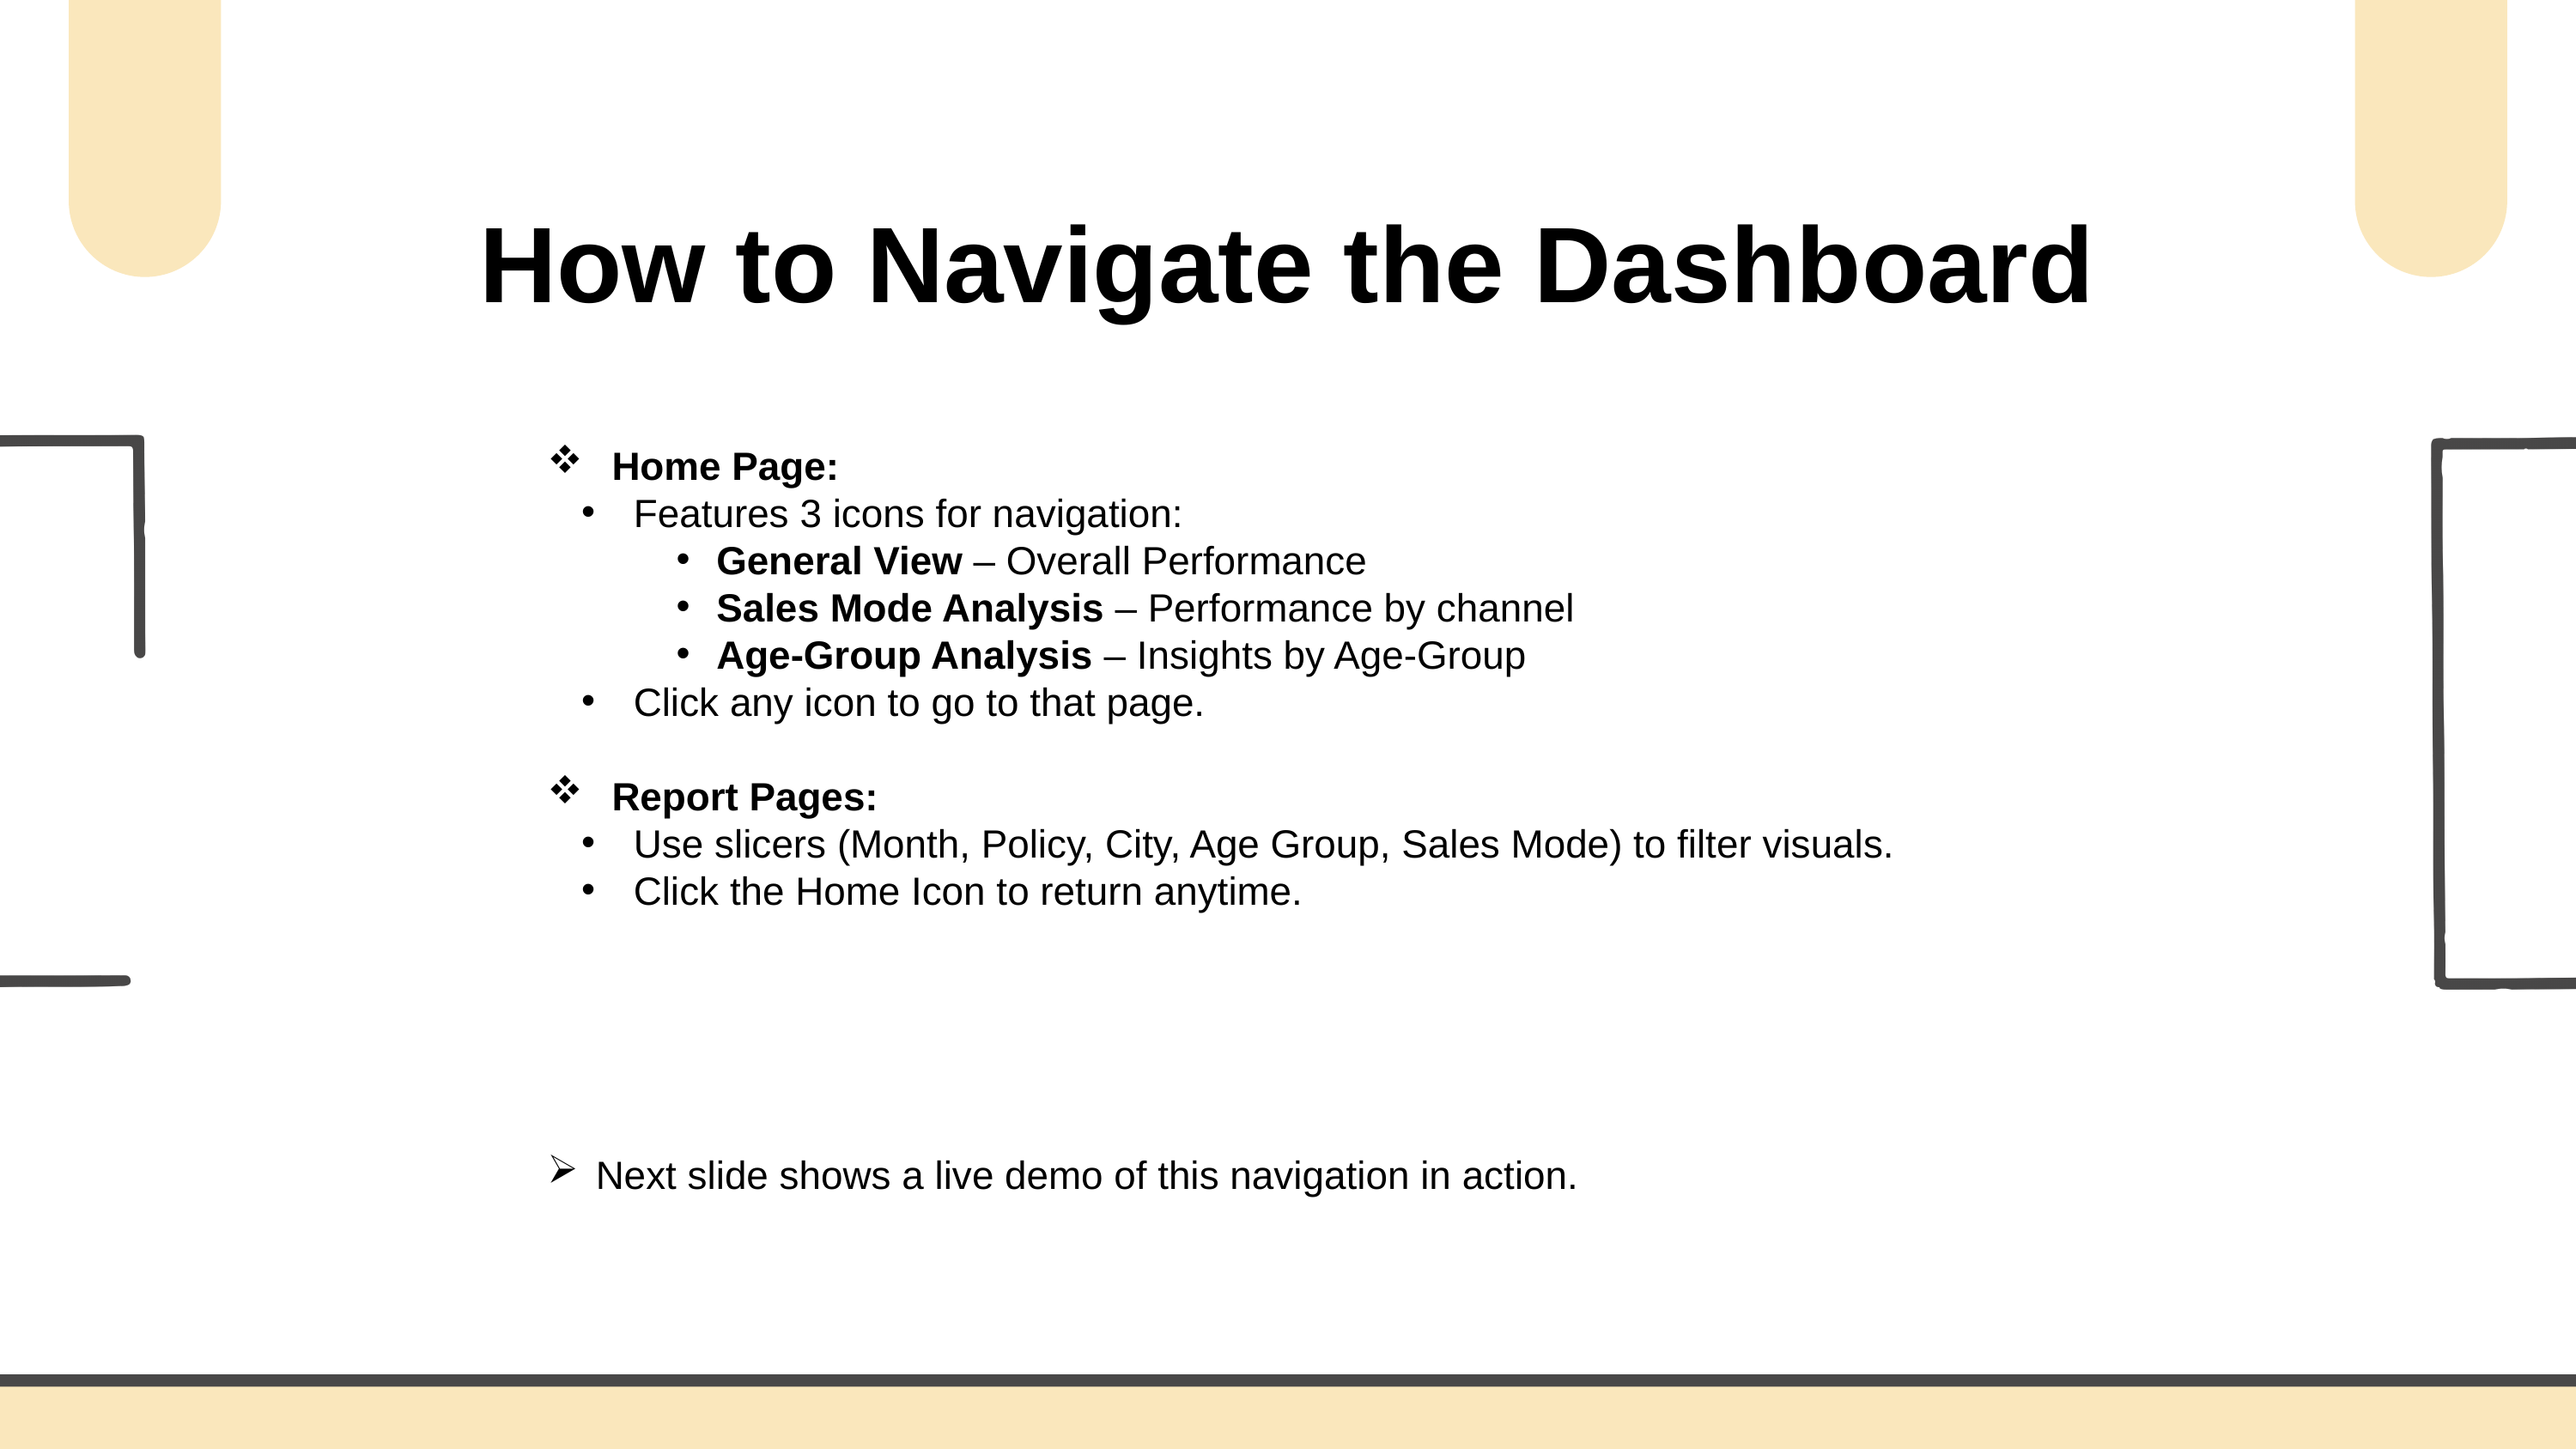

How to Navigate the Dashboard

Home Page:
  Features 3 icons for navigation:
General View – Overall Performance
Sales Mode Analysis – Performance by channel
Age-Group Analysis – Insights by Age-Group
  Click any icon to go to that page.

Report Pages:
  Use slicers (Month, Policy, City, Age Group, Sales Mode) to filter visuals.
  Click the Home Icon to return anytime.

Next slide shows a live demo of this navigation in action.